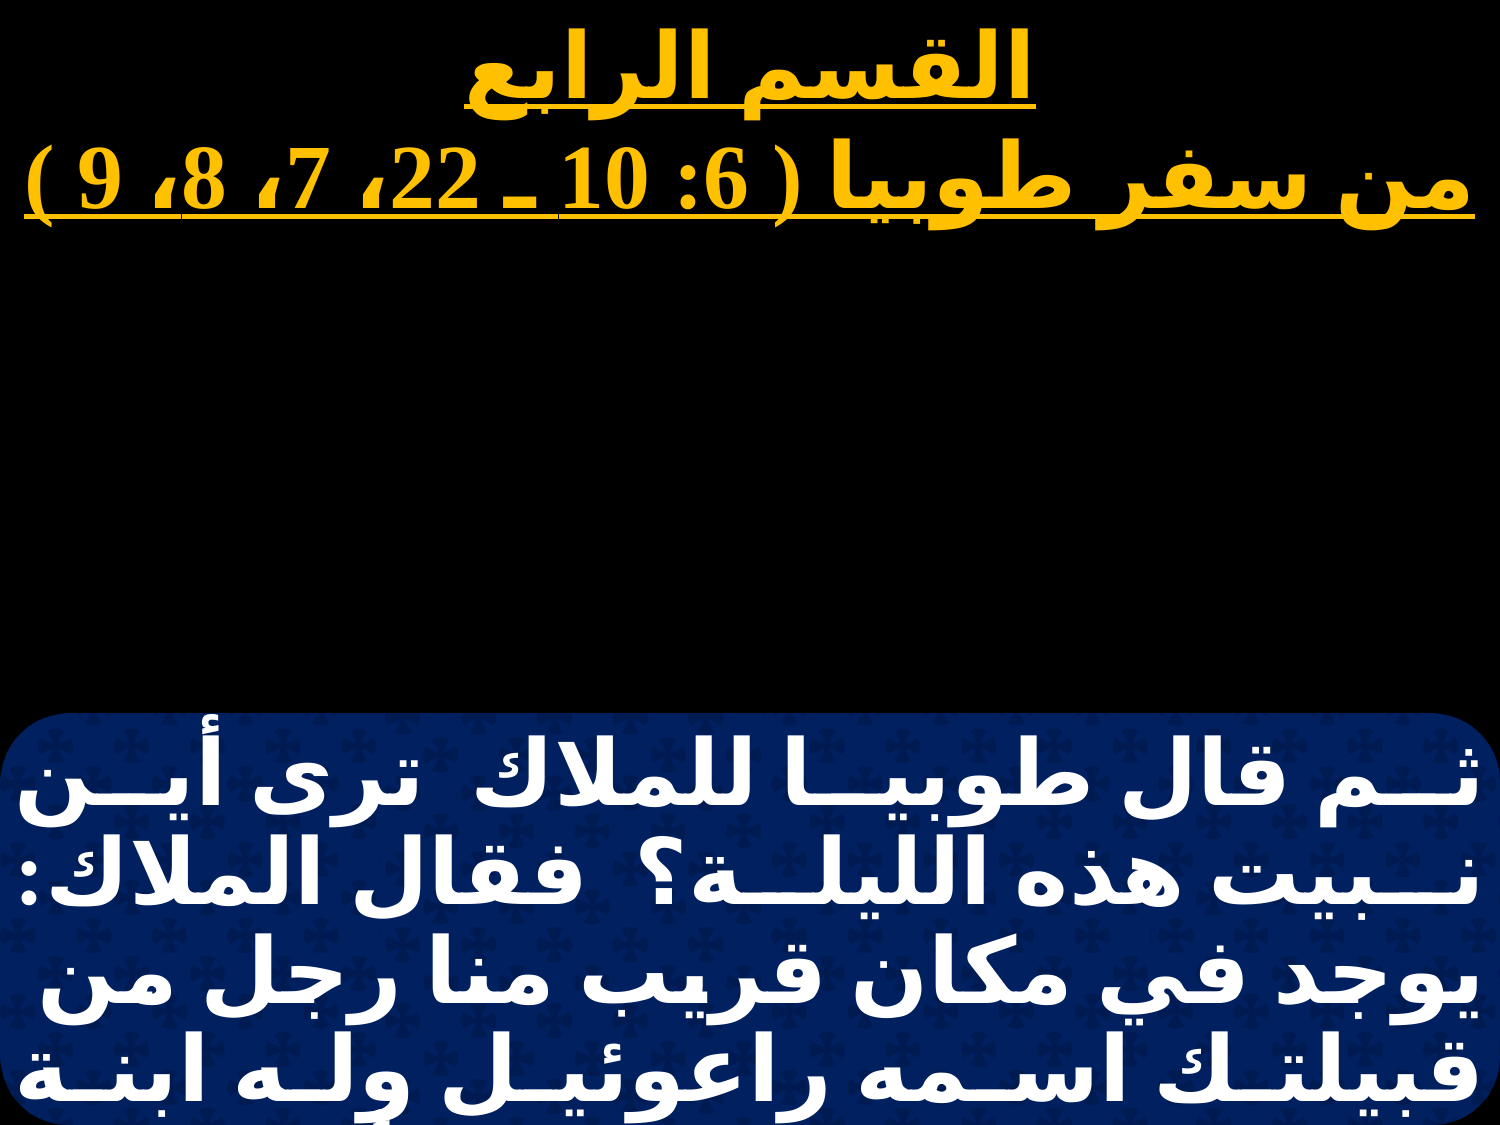

القسم الرابع
من سفر طوبيا ( 6: 10 ـ 22، 7، 8، 9 )
ثم قال طوبيا للملاك  ترى أين نبيت هذه الليلة؟  فقال الملاك: يوجد في مكان قريب منا رجل من  قبيلتك اسمه راعوئيل وله ابنة وحيدة اسمها سارة.  فسأتكلم مع أبيها ليعطيها لك زوجة لأنك أنت